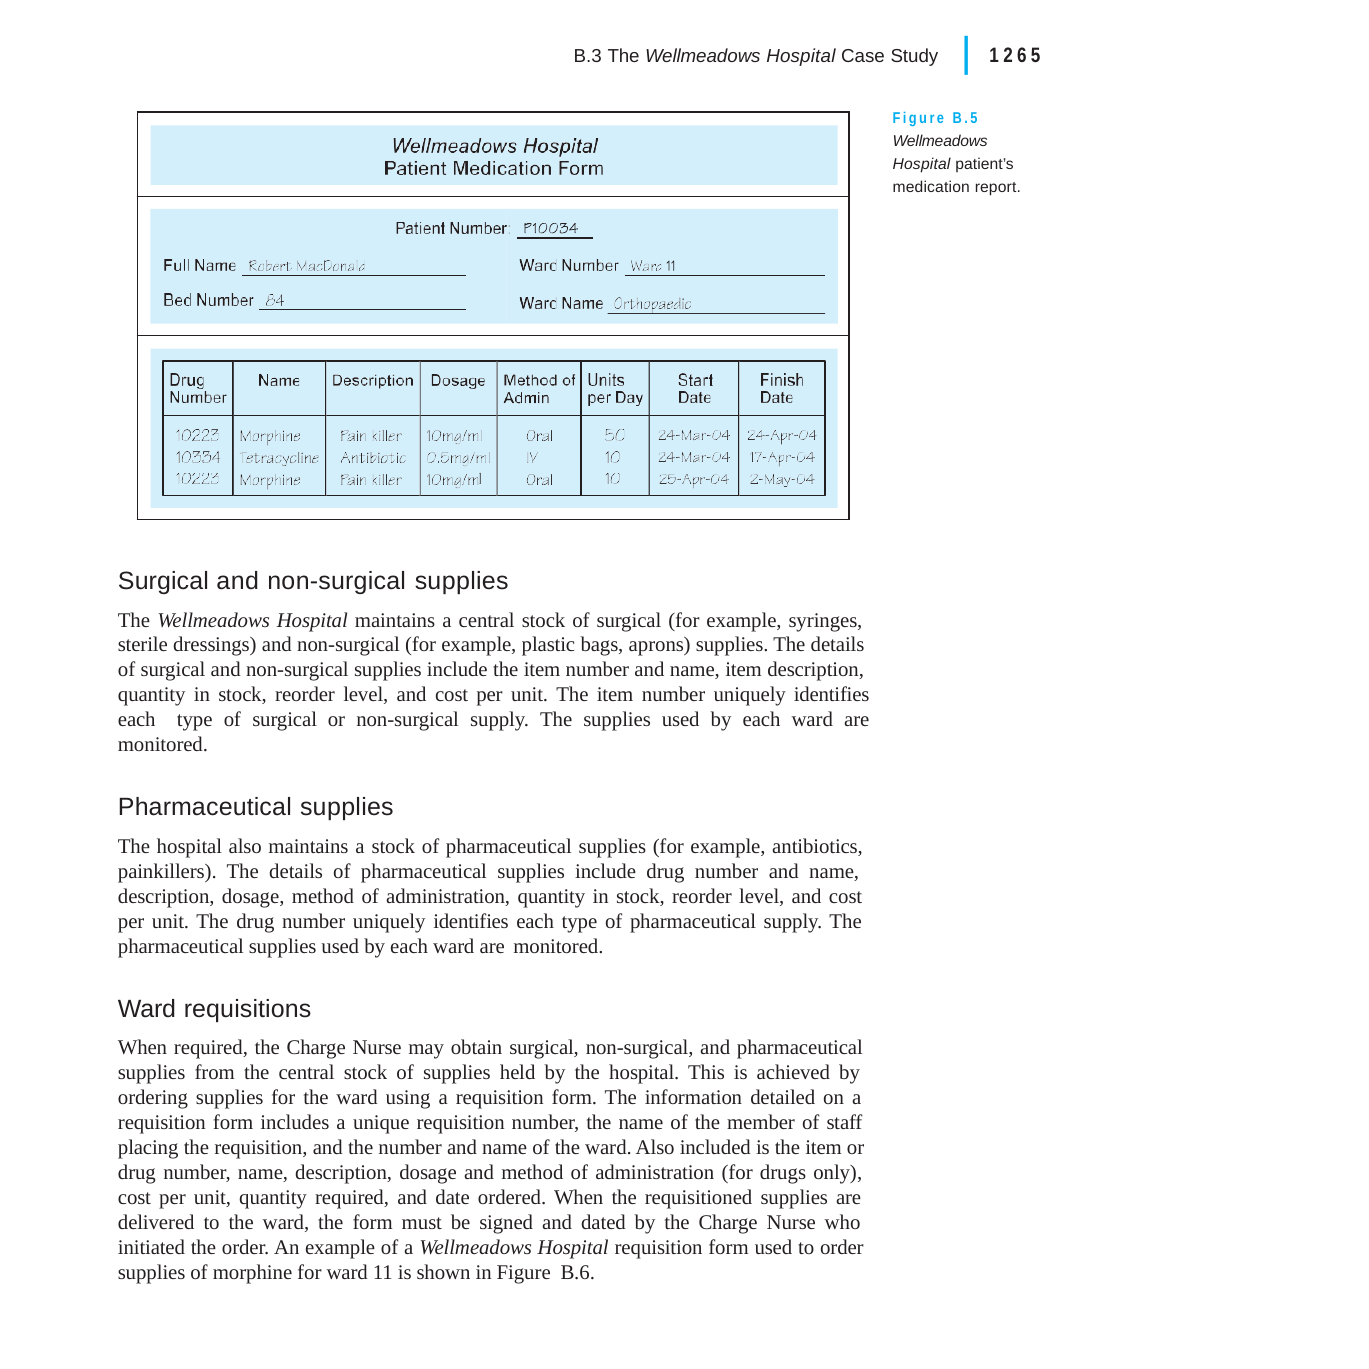

|
B.3 The Wellmeadows Hospital Case Study	1265
Figure B.5  Wellmeadows  Hospital patient’s  medication report.
|  |
| --- |
|  |
|  |

Surgical and non-surgical supplies
The Wellmeadows Hospital maintains a central stock of surgical (for example, syringes,  sterile dressings) and non-surgical (for example, plastic bags, aprons) supplies. The details  of surgical and non-surgical supplies include the item number and name, item description,  quantity in stock, reorder level, and cost per unit. The item number uniquely identifies each  type of surgical or non-surgical supply. The supplies used by each ward are monitored.

Pharmaceutical supplies
The hospital also maintains a stock of pharmaceutical supplies (for example, antibiotics,  painkillers). The details of pharmaceutical supplies include drug number and name,  description, dosage, method of administration, quantity in stock, reorder level, and cost  per unit. The drug number uniquely identifies each type of pharmaceutical supply. The  pharmaceutical supplies used by each ward are monitored.

Ward requisitions
When required, the Charge Nurse may obtain surgical, non-surgical, and pharmaceutical  supplies from the central stock of supplies held by the hospital. This is achieved by  ordering supplies for the ward using a requisition form. The information detailed on a  requisition form includes a unique requisition number, the name of the member of staff  placing the requisition, and the number and name of the ward. Also included is the item or  drug number, name, description, dosage and method of administration (for drugs only),  cost per unit, quantity required, and date ordered. When the requisitioned supplies are  delivered to the ward, the form must be signed and dated by the Charge Nurse who  initiated the order. An example of a Wellmeadows Hospital requisition form used to order  supplies of morphine for ward 11 is shown in Figure B.6.